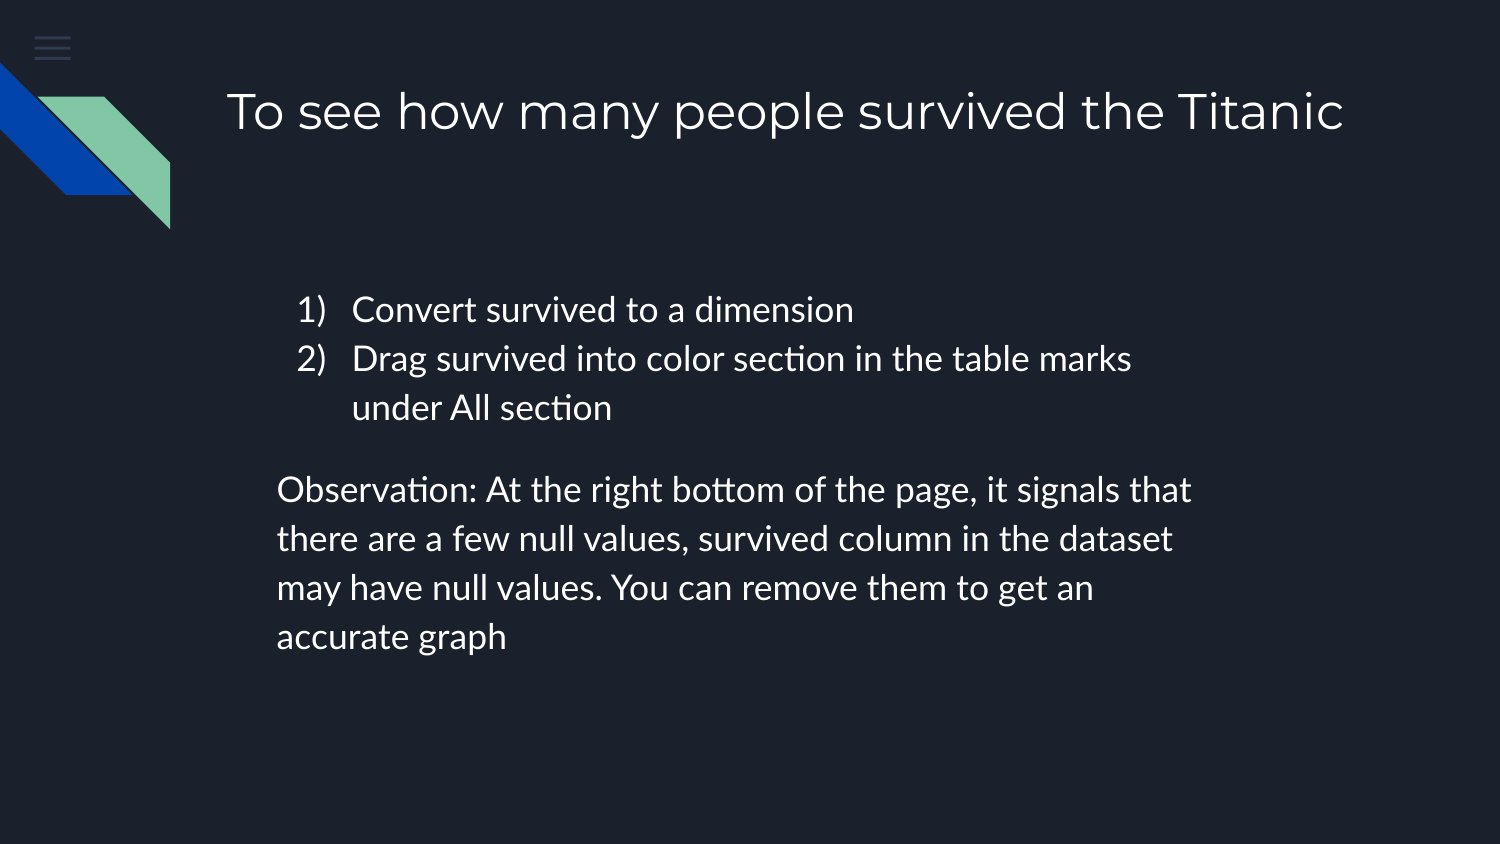

# To see how many people survived the Titanic
Convert survived to a dimension
Drag survived into color section in the table marks under All section
Observation: At the right bottom of the page, it signals that there are a few null values, survived column in the dataset may have null values. You can remove them to get an accurate graph